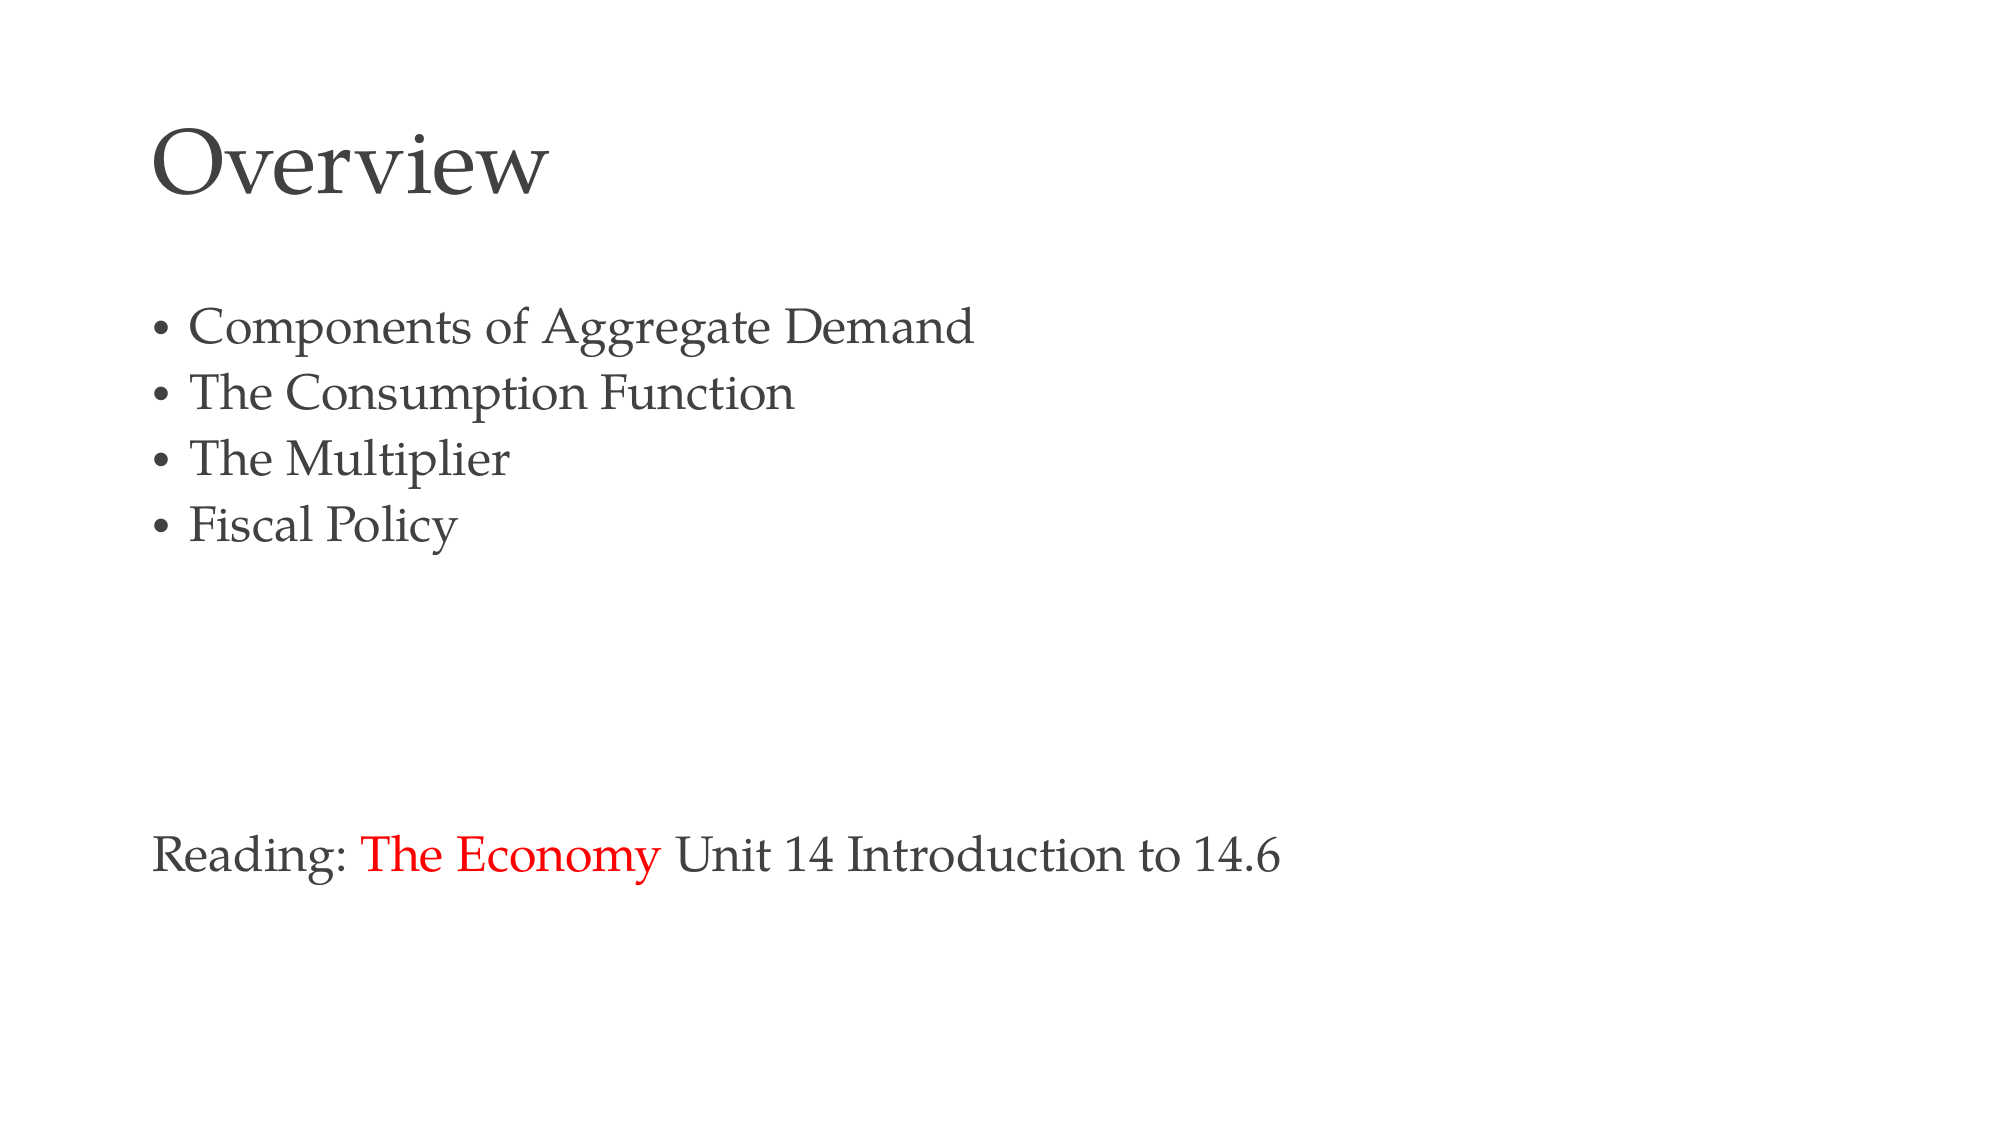

# Overview
Components of Aggregate Demand
The Consumption Function
The Multiplier
Fiscal Policy

Reading: The Economy Unit 14 Introduction to 14.6